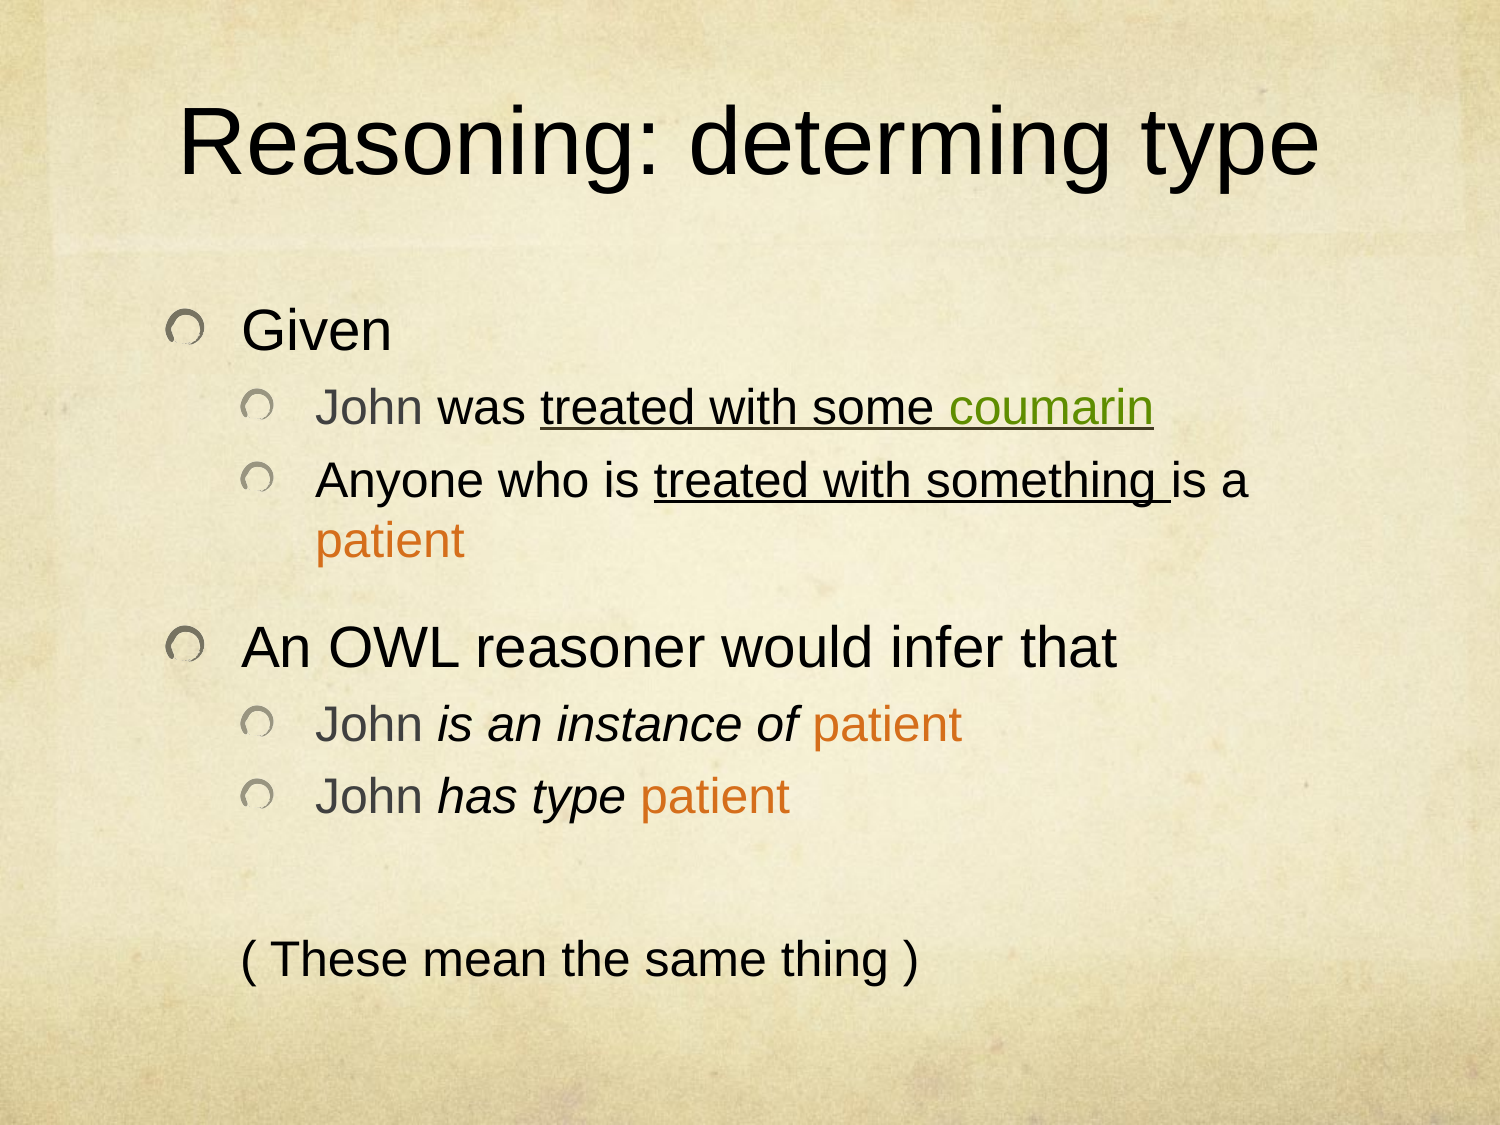

# Reasoning: determing type
Given
John was treated with some coumarin
Anyone who is treated with something is a patient
An OWL reasoner would infer that
John is an instance of patient
John has type patient

( These mean the same thing )